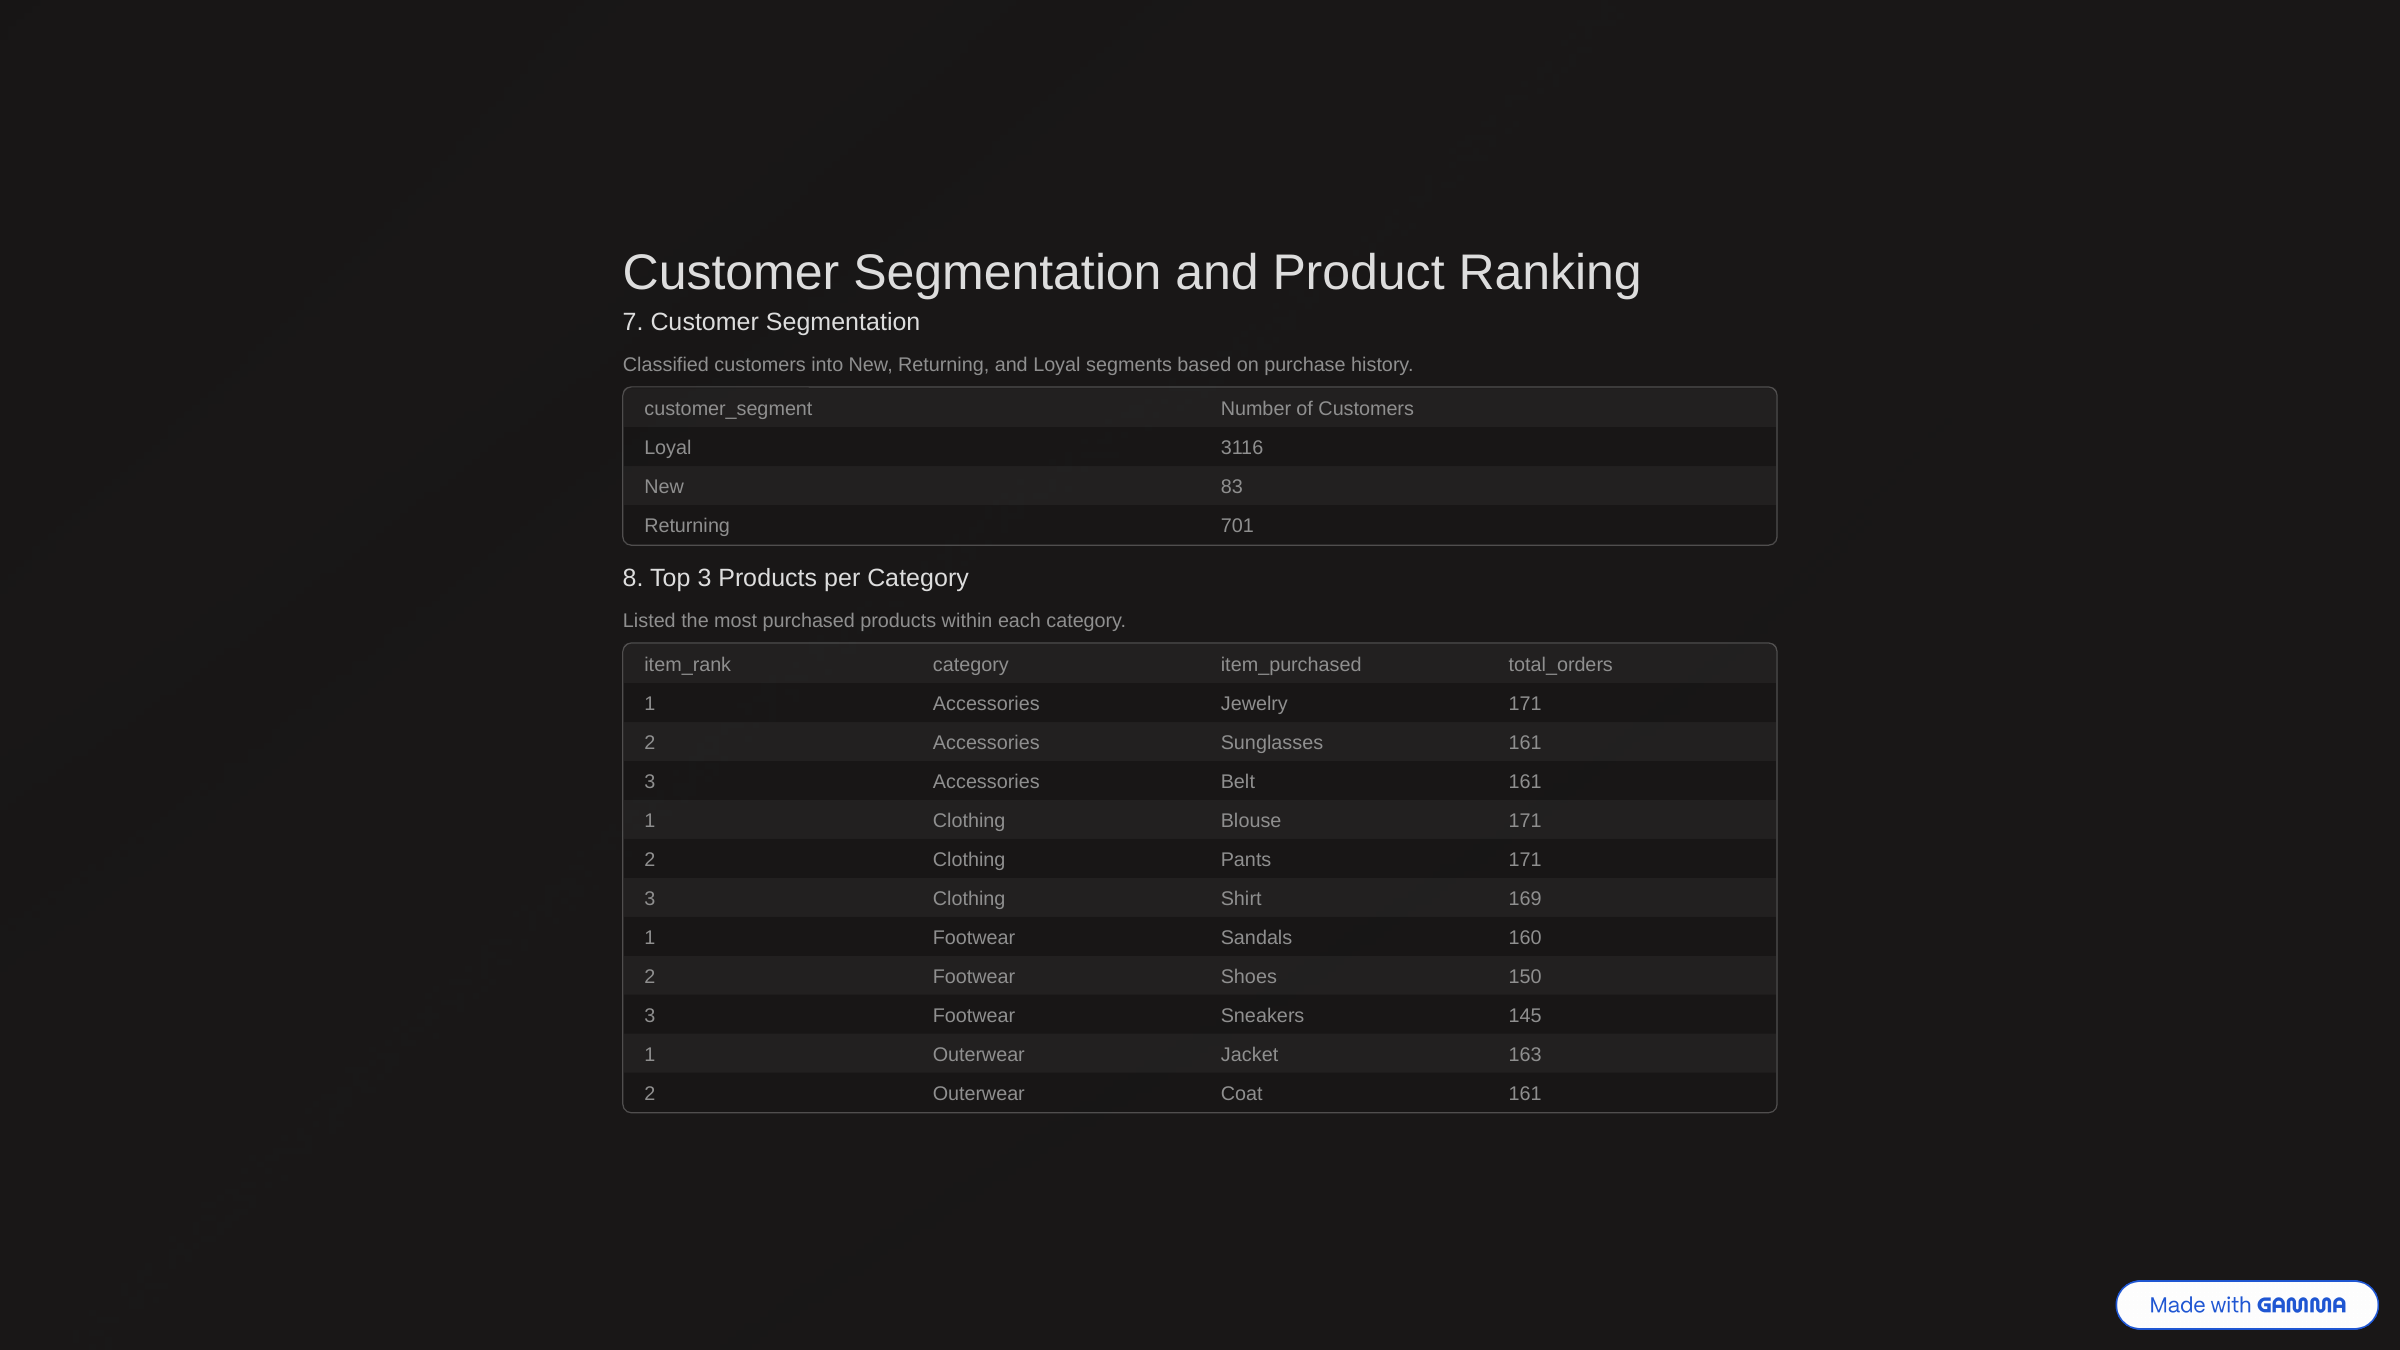

Customer Segmentation and Product Ranking
7. Customer Segmentation
Classified customers into New, Returning, and Loyal segments based on purchase history.

customer_segment
Number of Customers

Loyal
3116

New
83

Returning
701
8. Top 3 Products per Category
Listed the most purchased products within each category.

item_rank
category
item_purchased
total_orders

1
Accessories
Jewelry
171

2
Accessories
Sunglasses
161

3
Accessories
Belt
161

1
Clothing
Blouse
171

2
Clothing
Pants
171

3
Clothing
Shirt
169

1
Footwear
Sandals
160

2
Footwear
Shoes
150

3
Footwear
Sneakers
145

1
Outerwear
Jacket
163

2
Outerwear
Coat
161